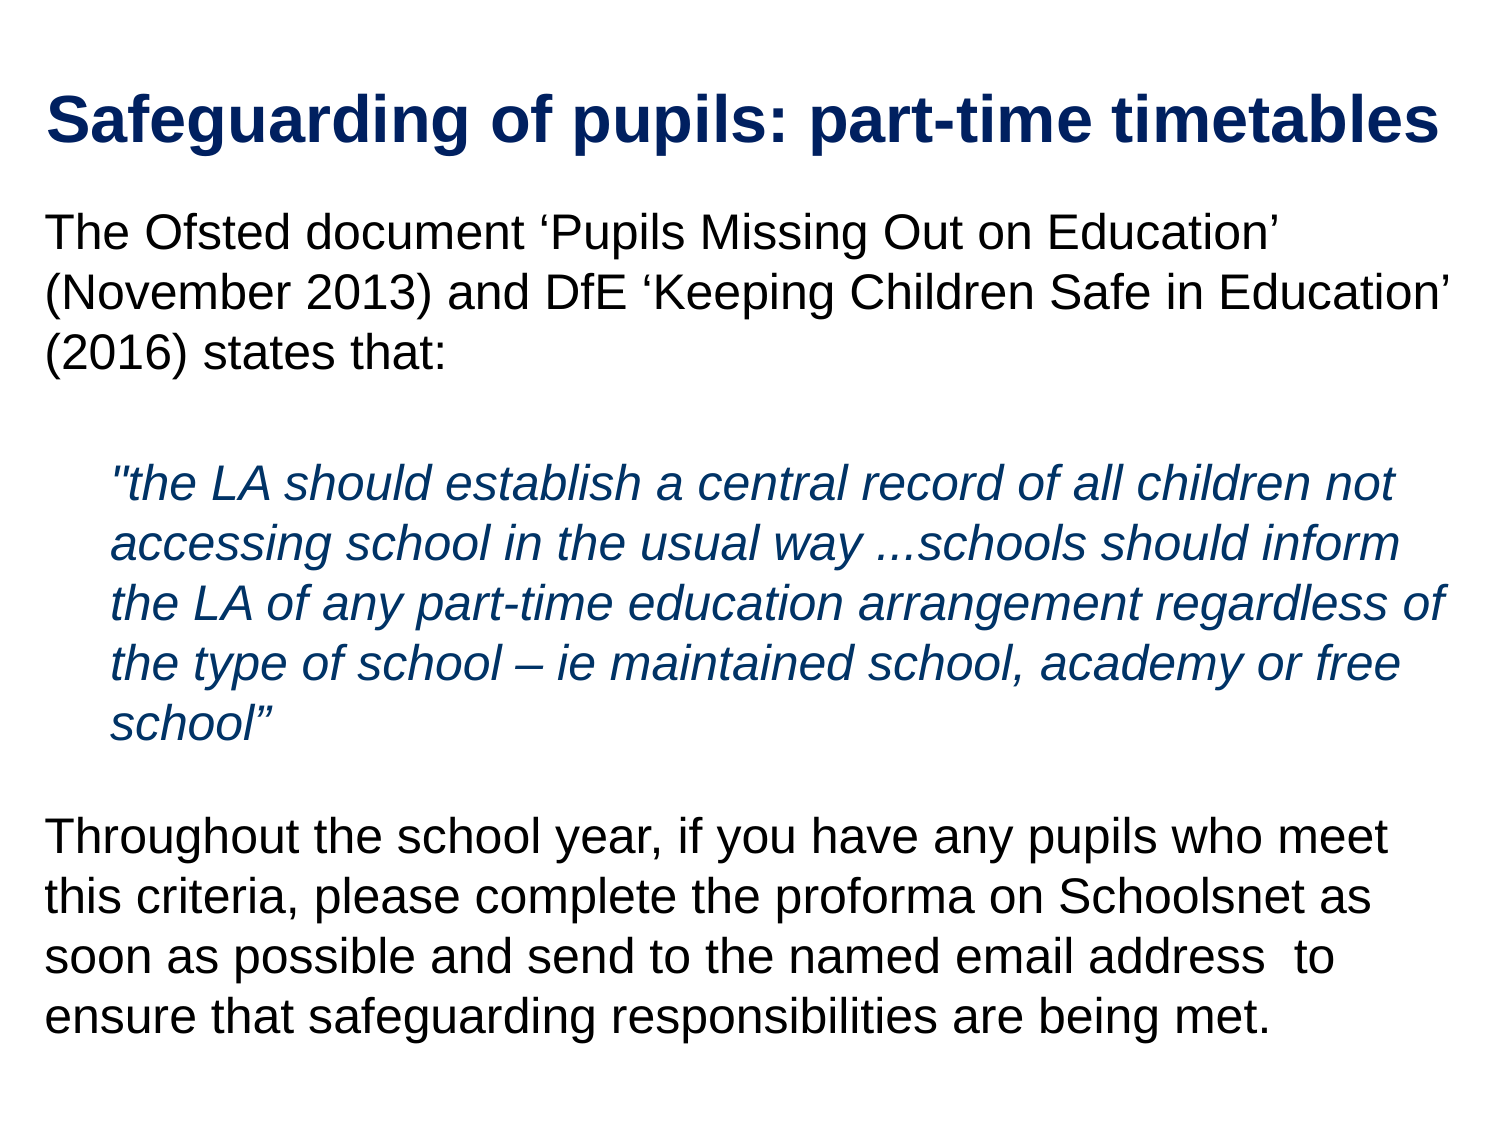

# Safeguarding of pupils: part-time timetables
The Ofsted document ‘Pupils Missing Out on Education’ (November 2013) and DfE ‘Keeping Children Safe in Education’ (2016) states that:

"the LA should establish a central record of all children not accessing school in the usual way ...schools should inform the LA of any part-time education arrangement regardless of the type of school – ie maintained school, academy or free school”

Throughout the school year, if you have any pupils who meet this criteria, please complete the proforma on Schoolsnet as soon as possible and send to the named email address  to ensure that safeguarding responsibilities are being met.